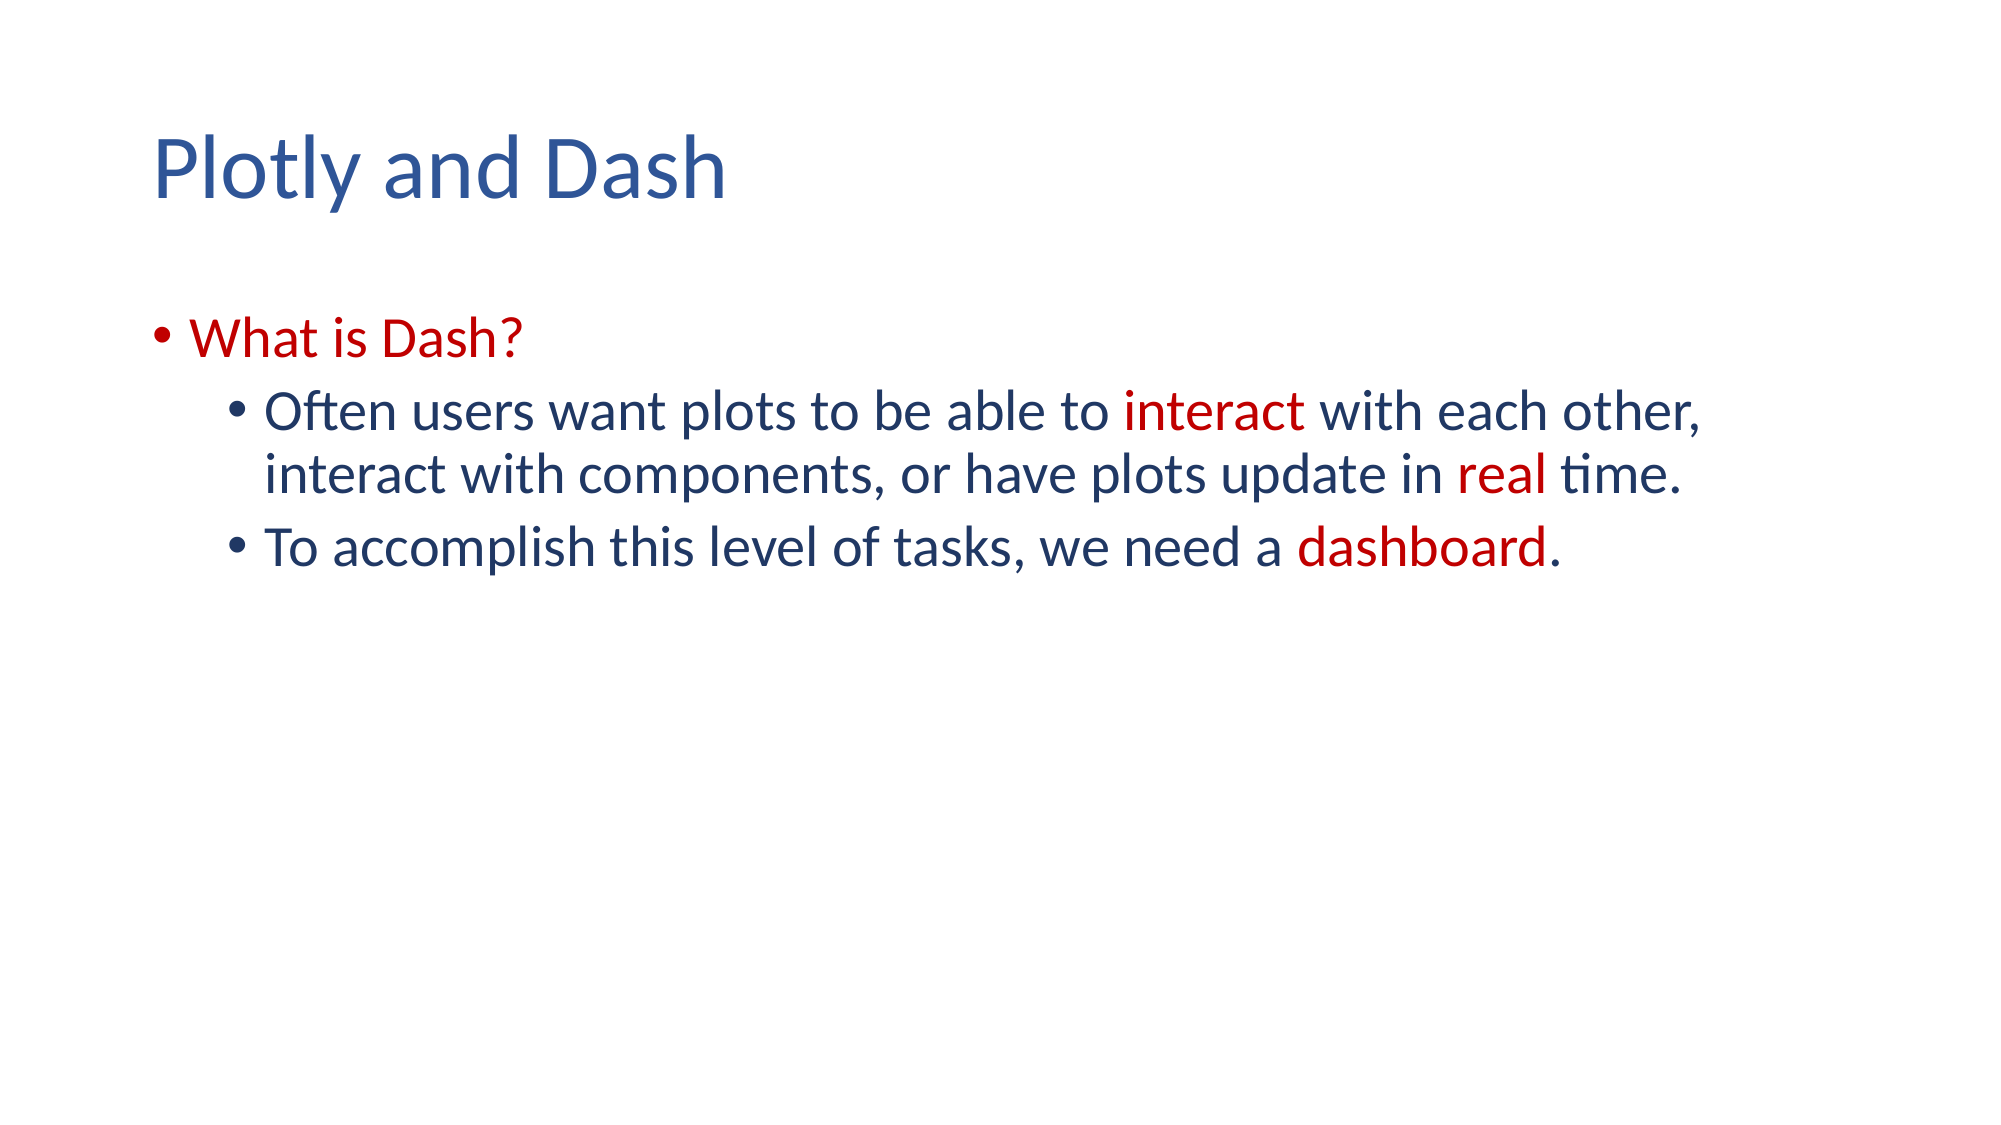

# Plotly and Dash
What is Dash?
Often users want plots to be able to interact with each other, interact with components, or have plots update in real time.
To accomplish this level of tasks, we need a dashboard.